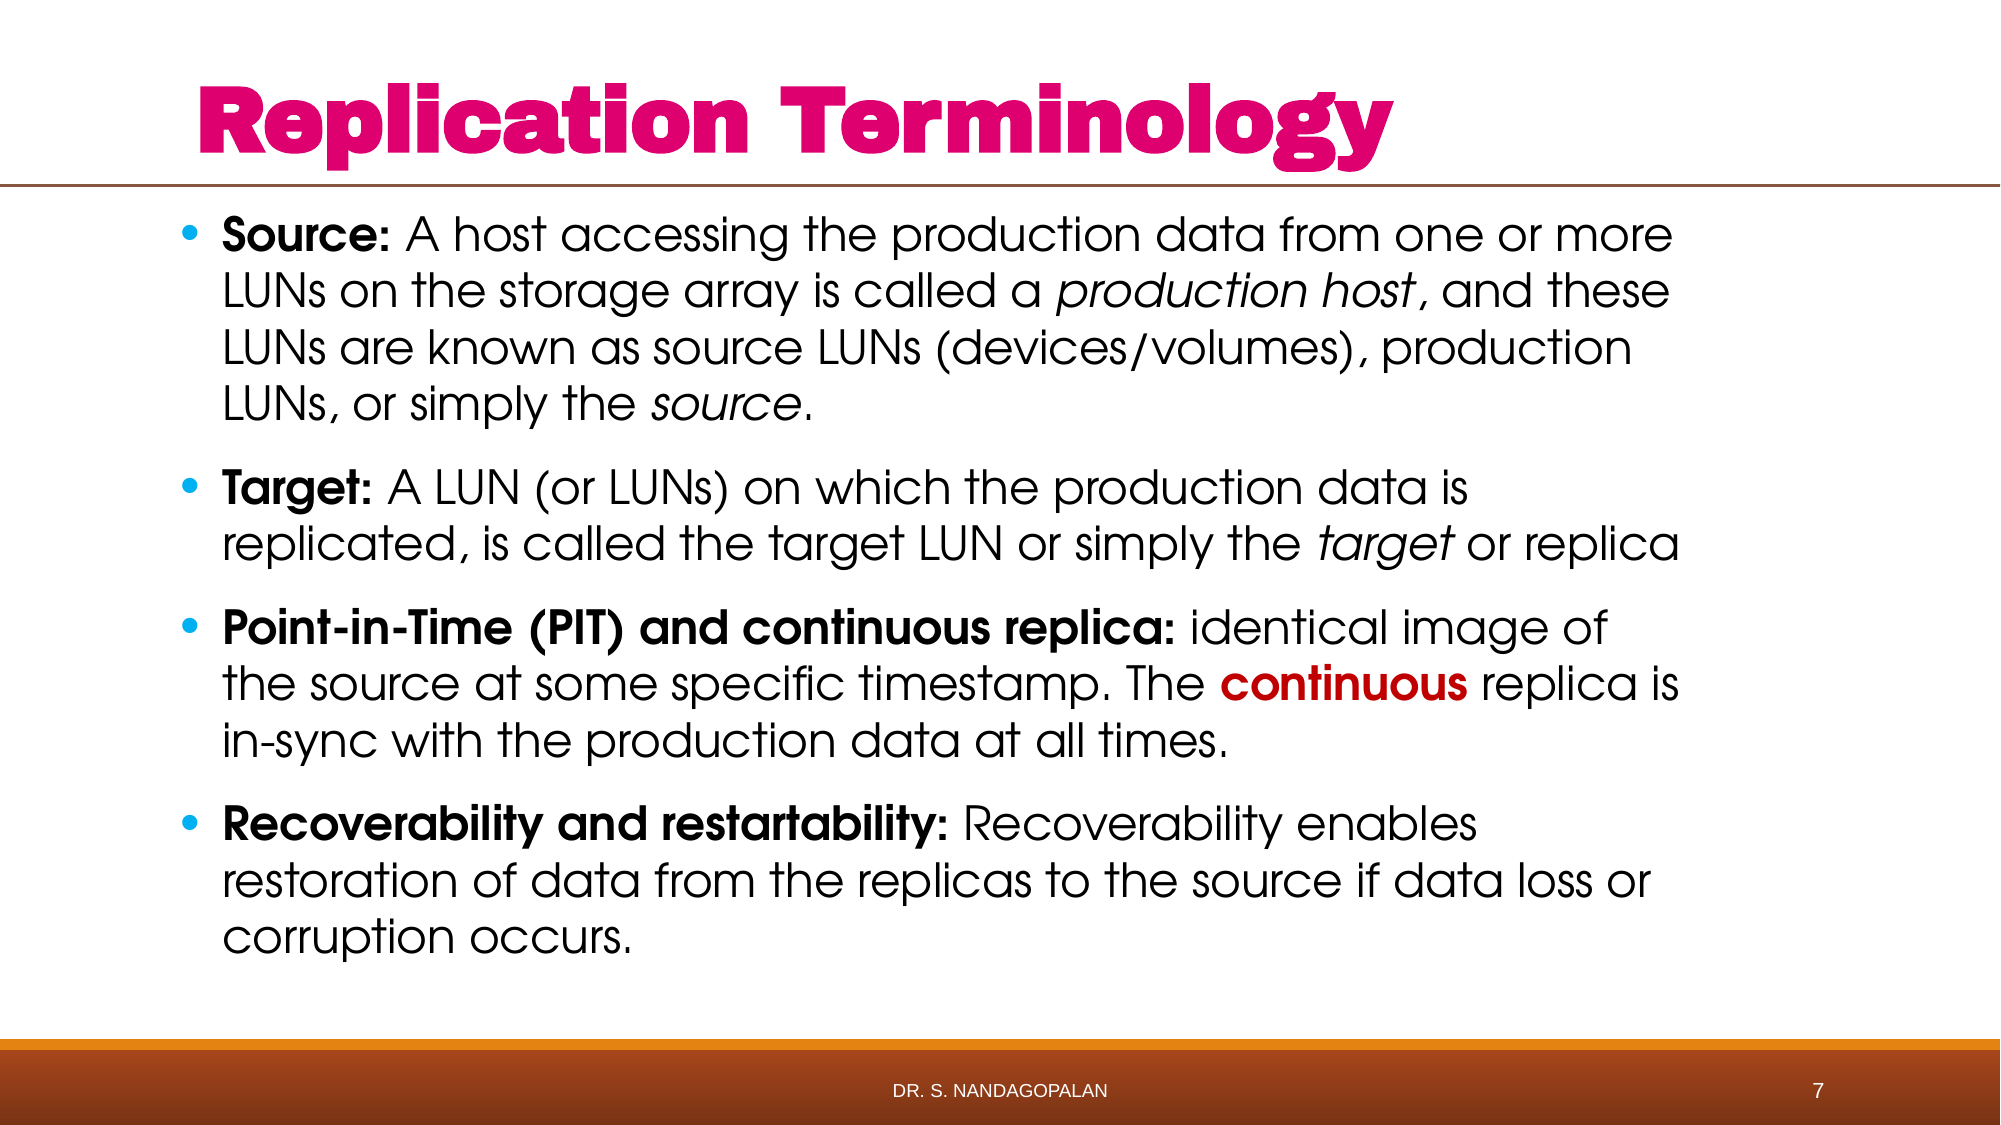

# Replication Terminology
Source: A host accessing the production data from one or more LUNs on the storage array is called a production host, and these LUNs are known as source LUNs (devices/volumes), production LUNs, or simply the source.
Target: A LUN (or LUNs) on which the production data is replicated, is called the target LUN or simply the target or replica
Point-in-Time (PIT) and continuous replica: identical image of the source at some specific timestamp. The continuous replica is in-sync with the production data at all times.
Recoverability and restartability: Recoverability enables restoration of data from the replicas to the source if data loss or corruption occurs.
Dr. S. Nandagopalan
7